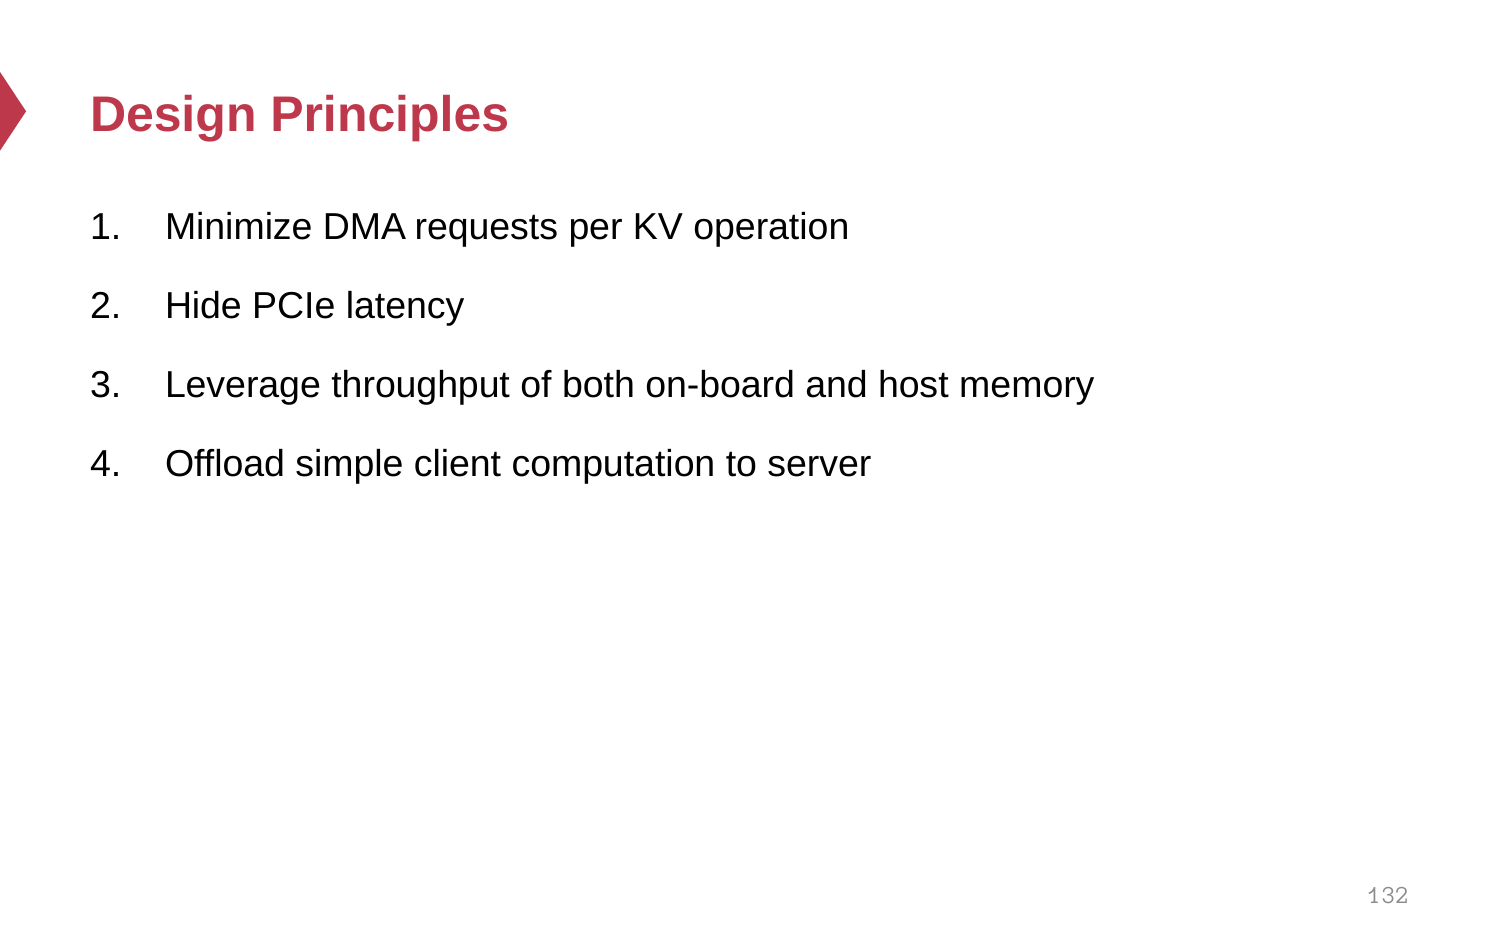

# Design Principles
Minimize DMA requests per KV operation
Hide PCIe latency
Leverage throughput of both on-board and host memory
Offload simple client computation to server
132